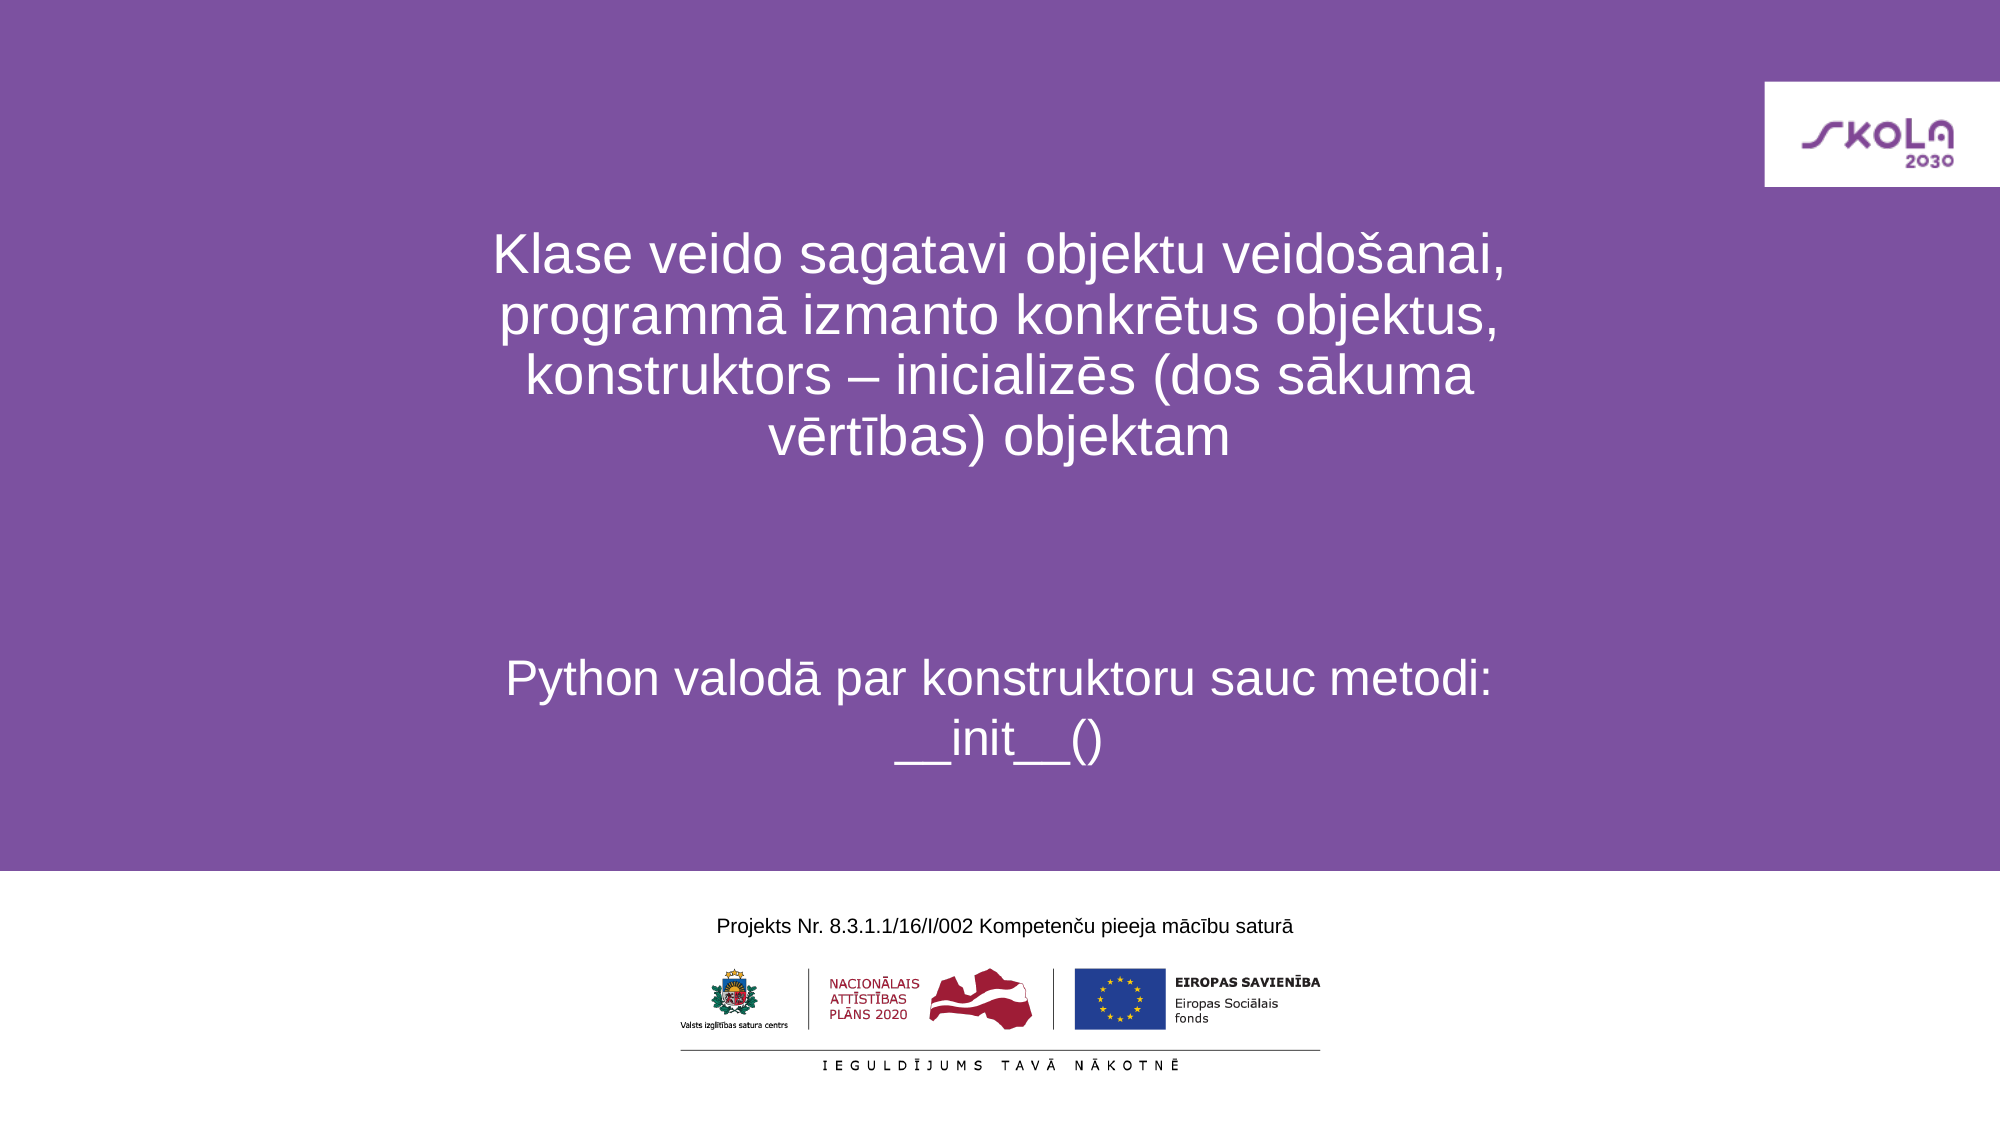

# Klase veido sagatavi objektu veidošanai, programmā izmanto konkrētus objektus, konstruktors – inicializēs (dos sākuma vērtības) objektam

Python valodā par konstruktoru sauc metodi: __init__()